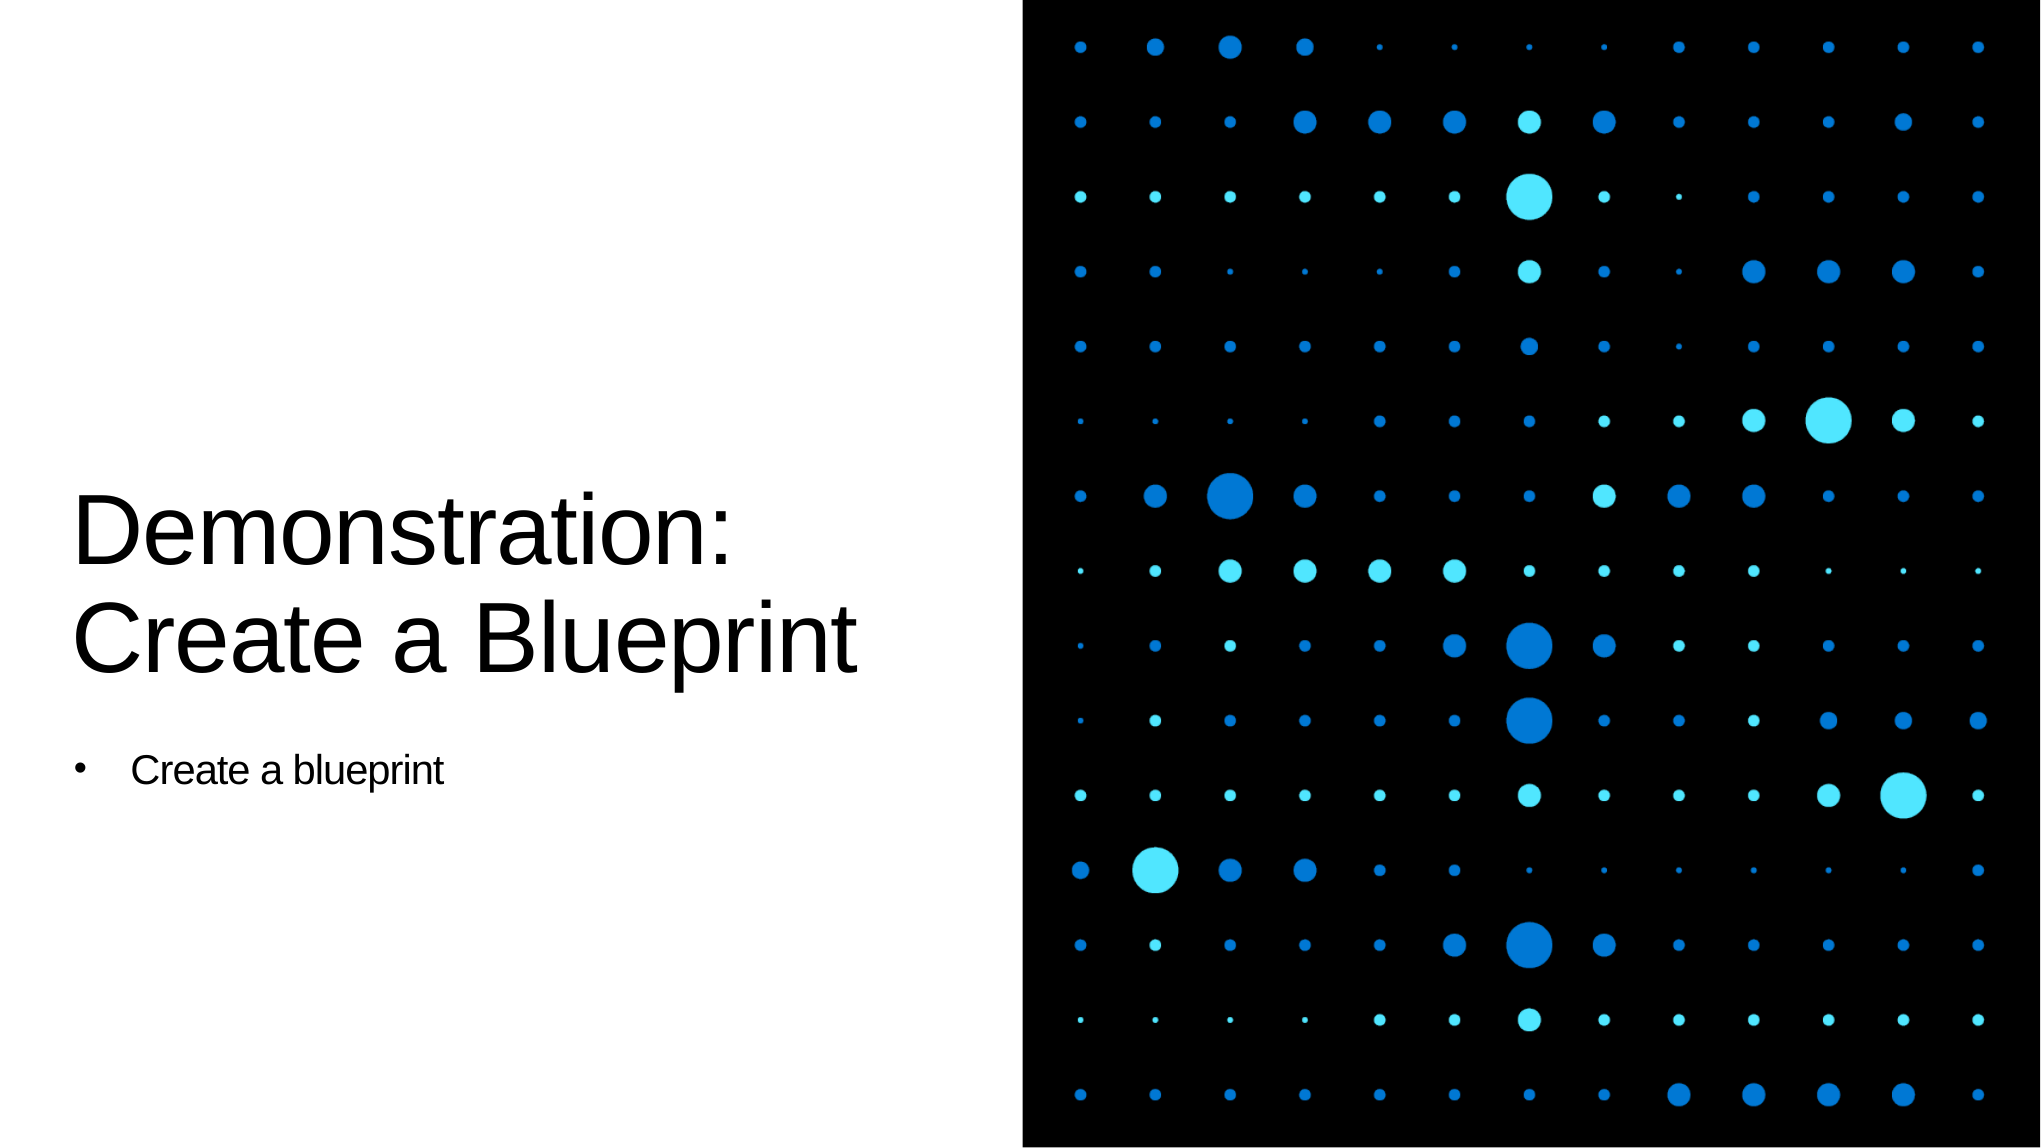

# Demonstration: Create a Blueprint
Create a blueprint